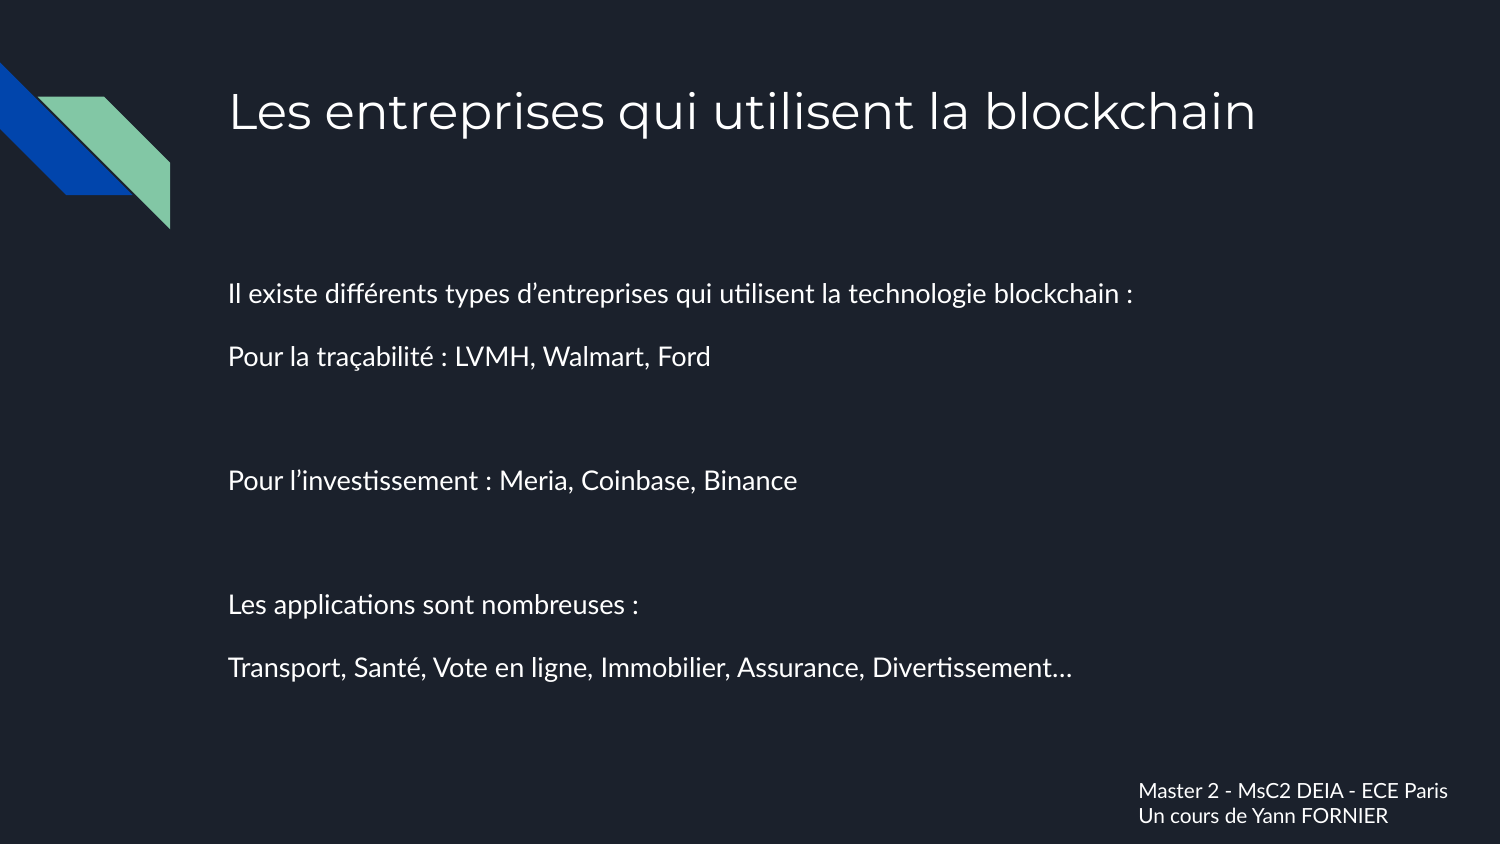

# Les entreprises qui utilisent la blockchain
Il existe différents types d’entreprises qui utilisent la technologie blockchain :
Pour la traçabilité : LVMH, Walmart, Ford

Pour l’investissement : Meria, Coinbase, Binance

Les applications sont nombreuses :
Transport, Santé, Vote en ligne, Immobilier, Assurance, Divertissement…
Master 2 - MsC2 DEIA - ECE Paris
Un cours de Yann FORNIER